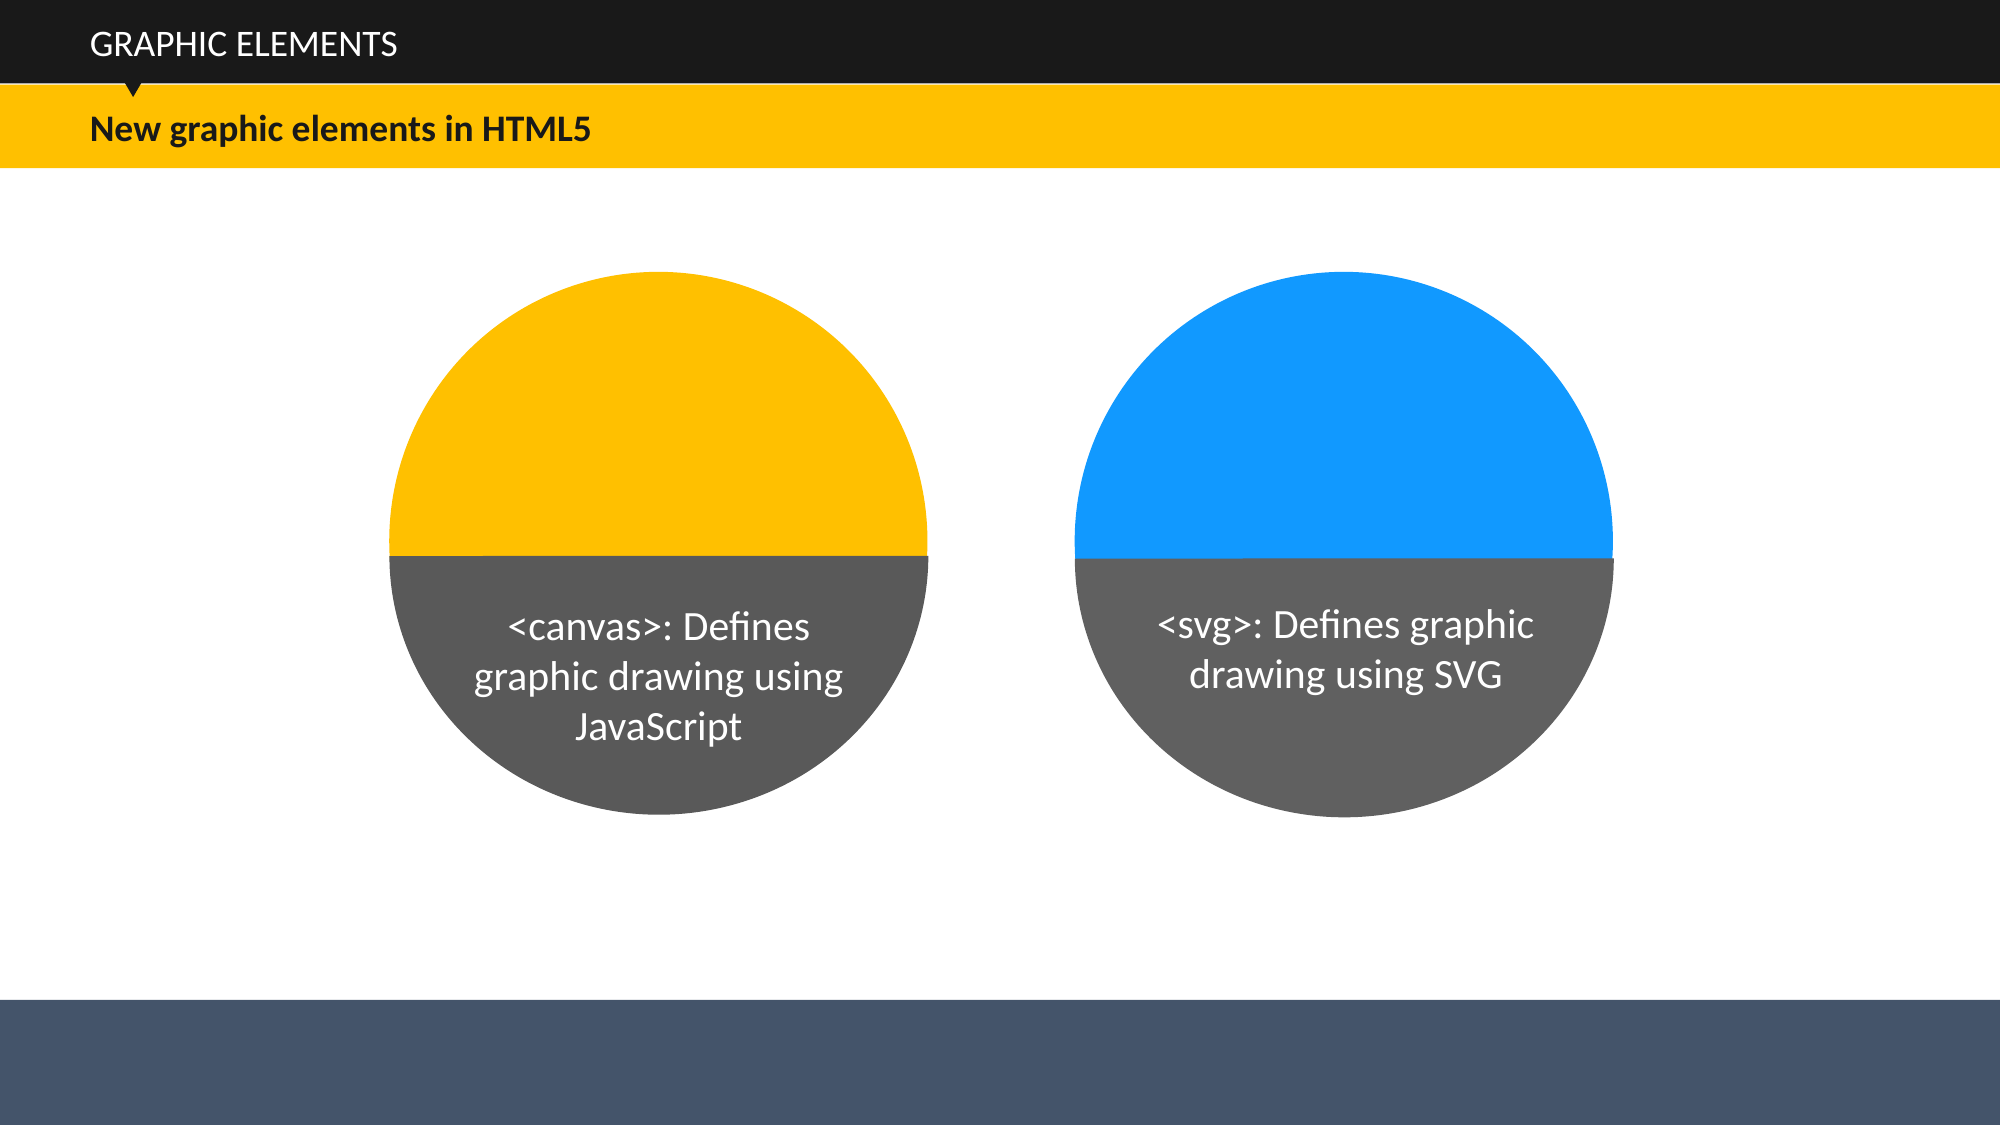

GRAPHIC ELEMENTS

New graphic elements in HTML5

<canvas>: Defines graphic drawing using JavaScript

<svg>: Defines graphic drawing using SVG